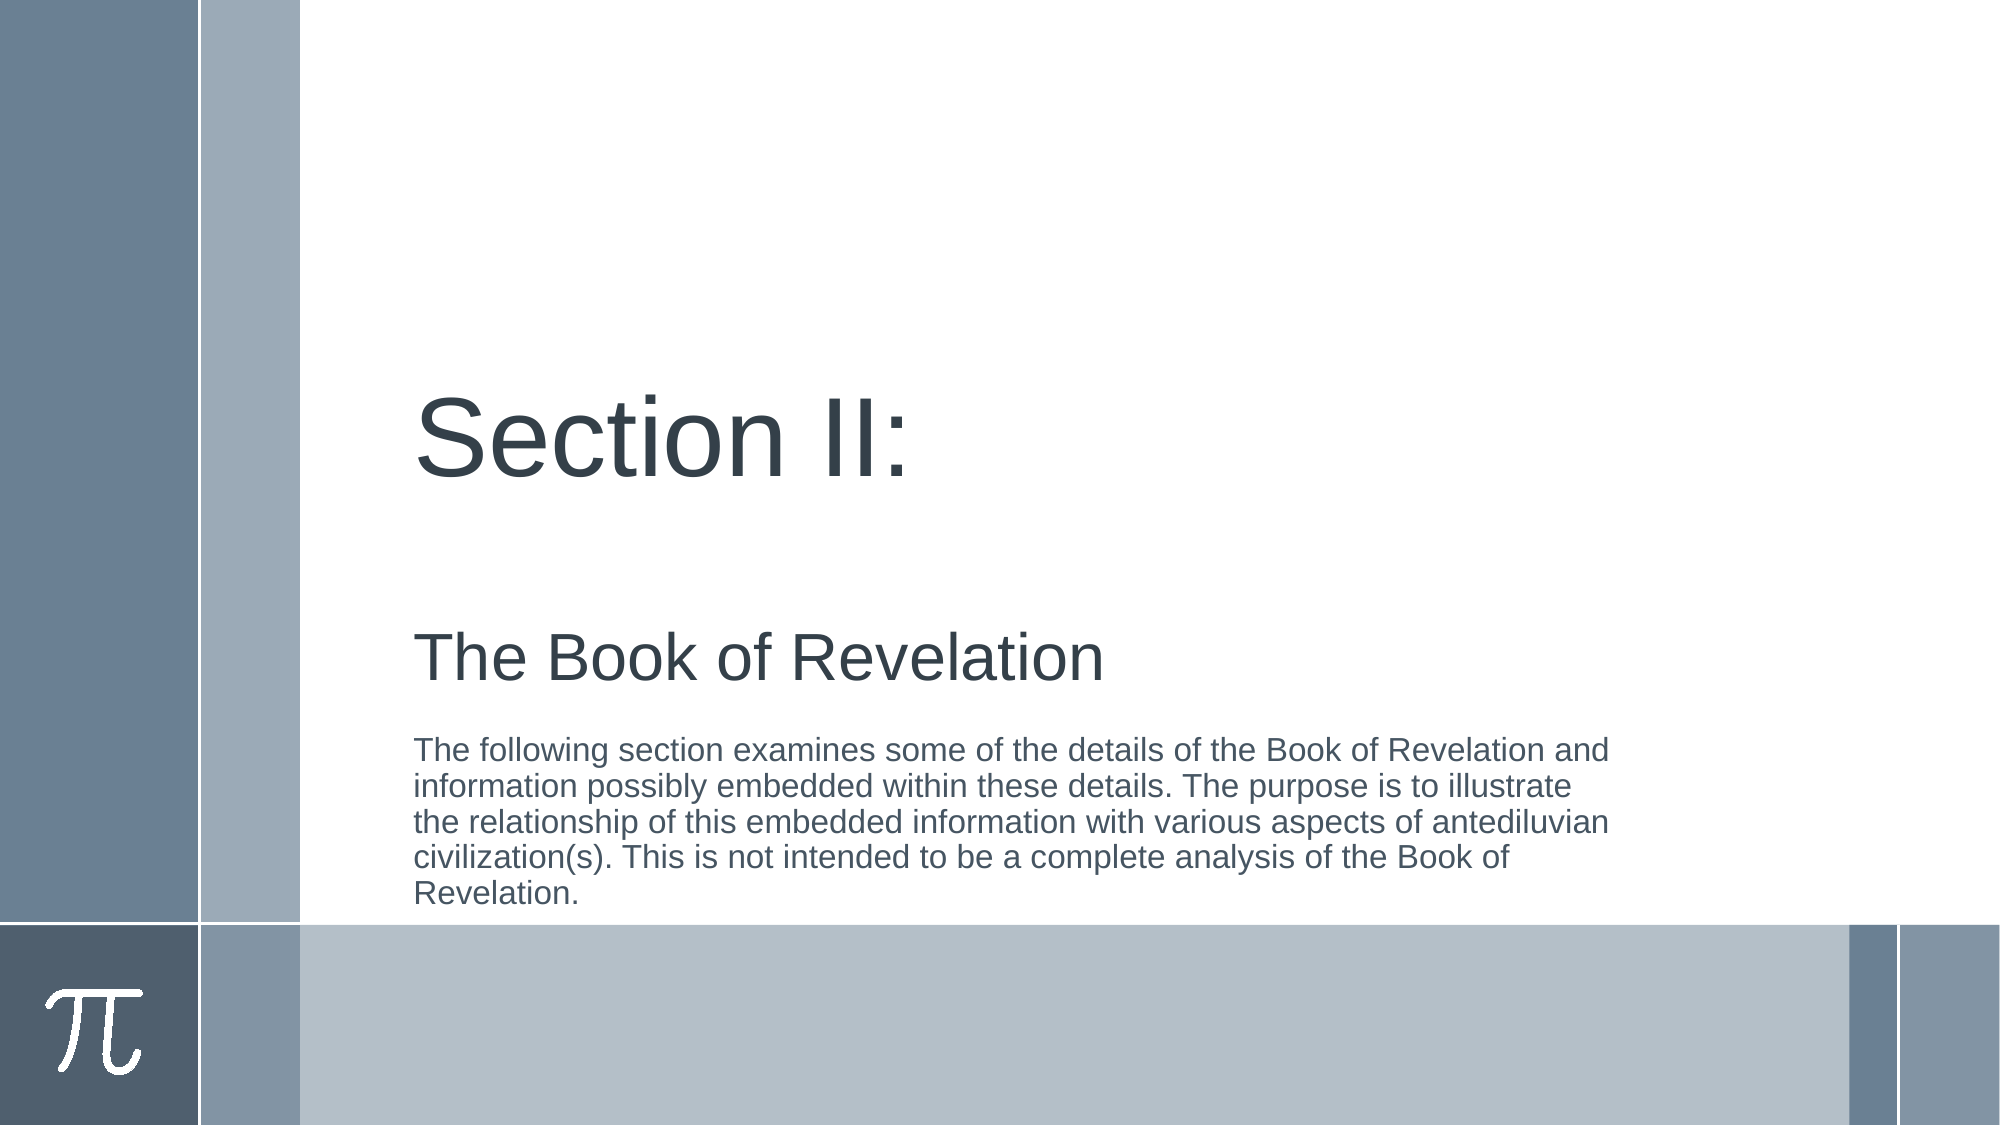

# Section II: The Book of Revelation
The following section examines some of the details of the Book of Revelation and information possibly embedded within these details. The purpose is to illustrate the relationship of this embedded information with various aspects of antediluvian civilization(s). This is not intended to be a complete analysis of the Book of Revelation.